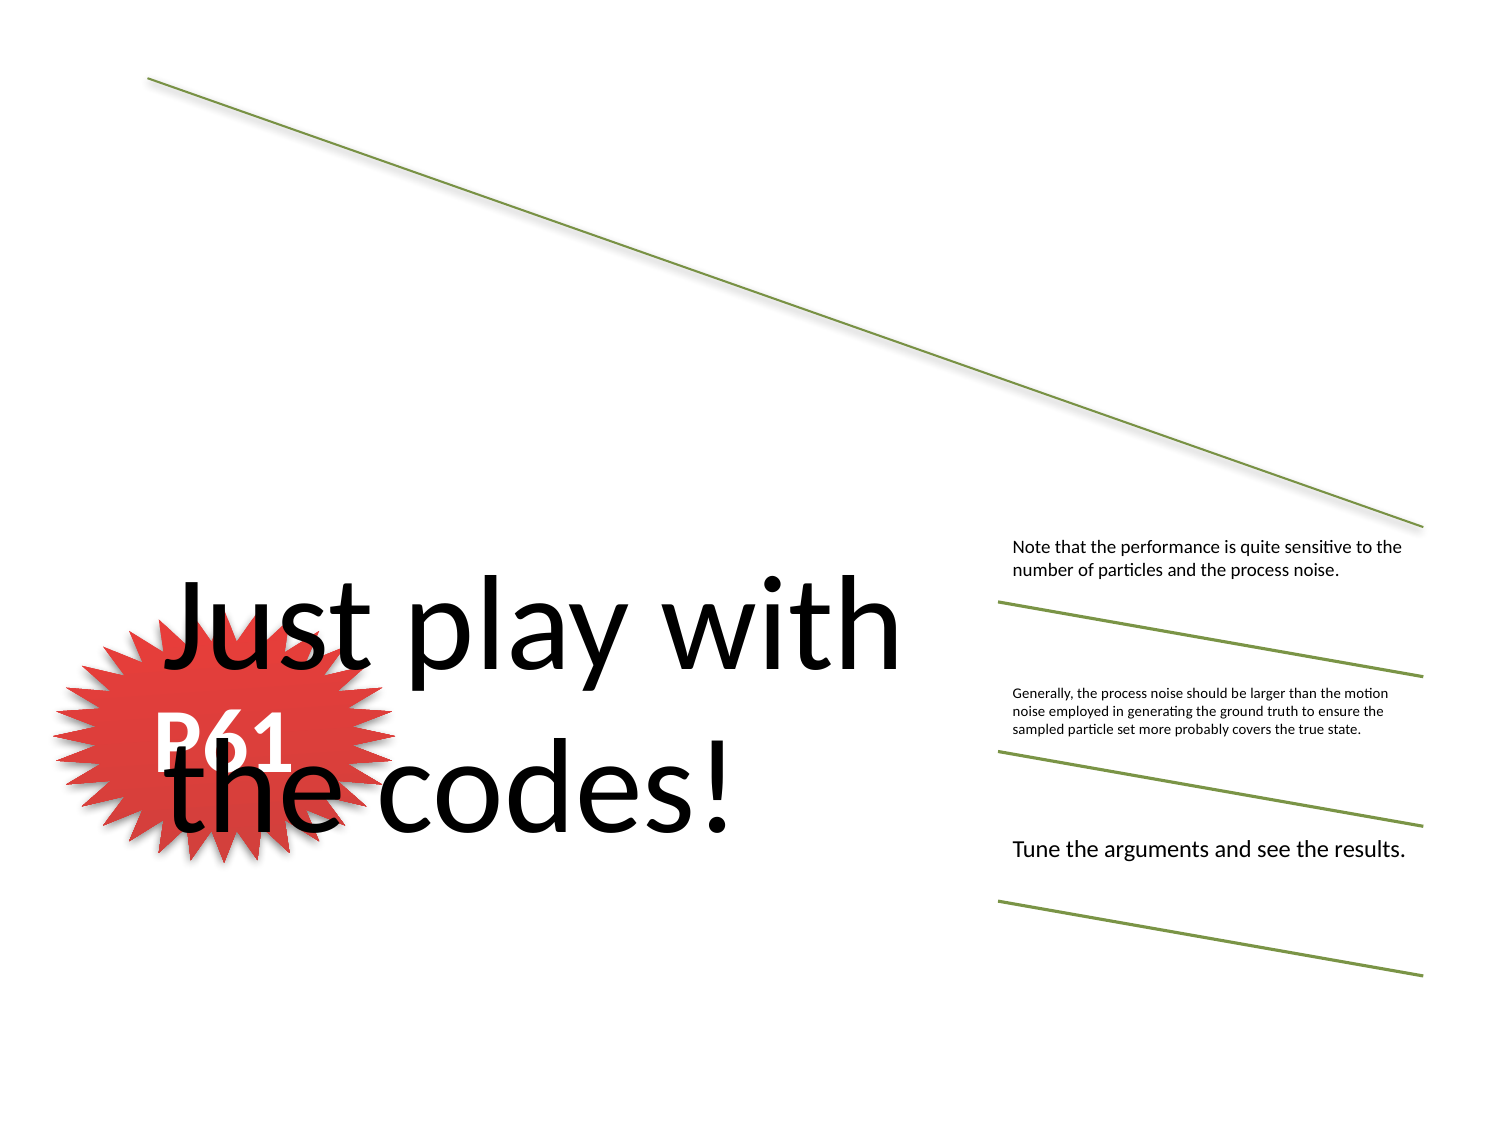

Tune the arguments and see the results.
Note that the performance is quite sensitive to the number of particles and the process noise.
Generally, the process noise should be larger than the motion noise employed in generating the ground truth to ensure the sampled particle set more probably covers the true state.
P61